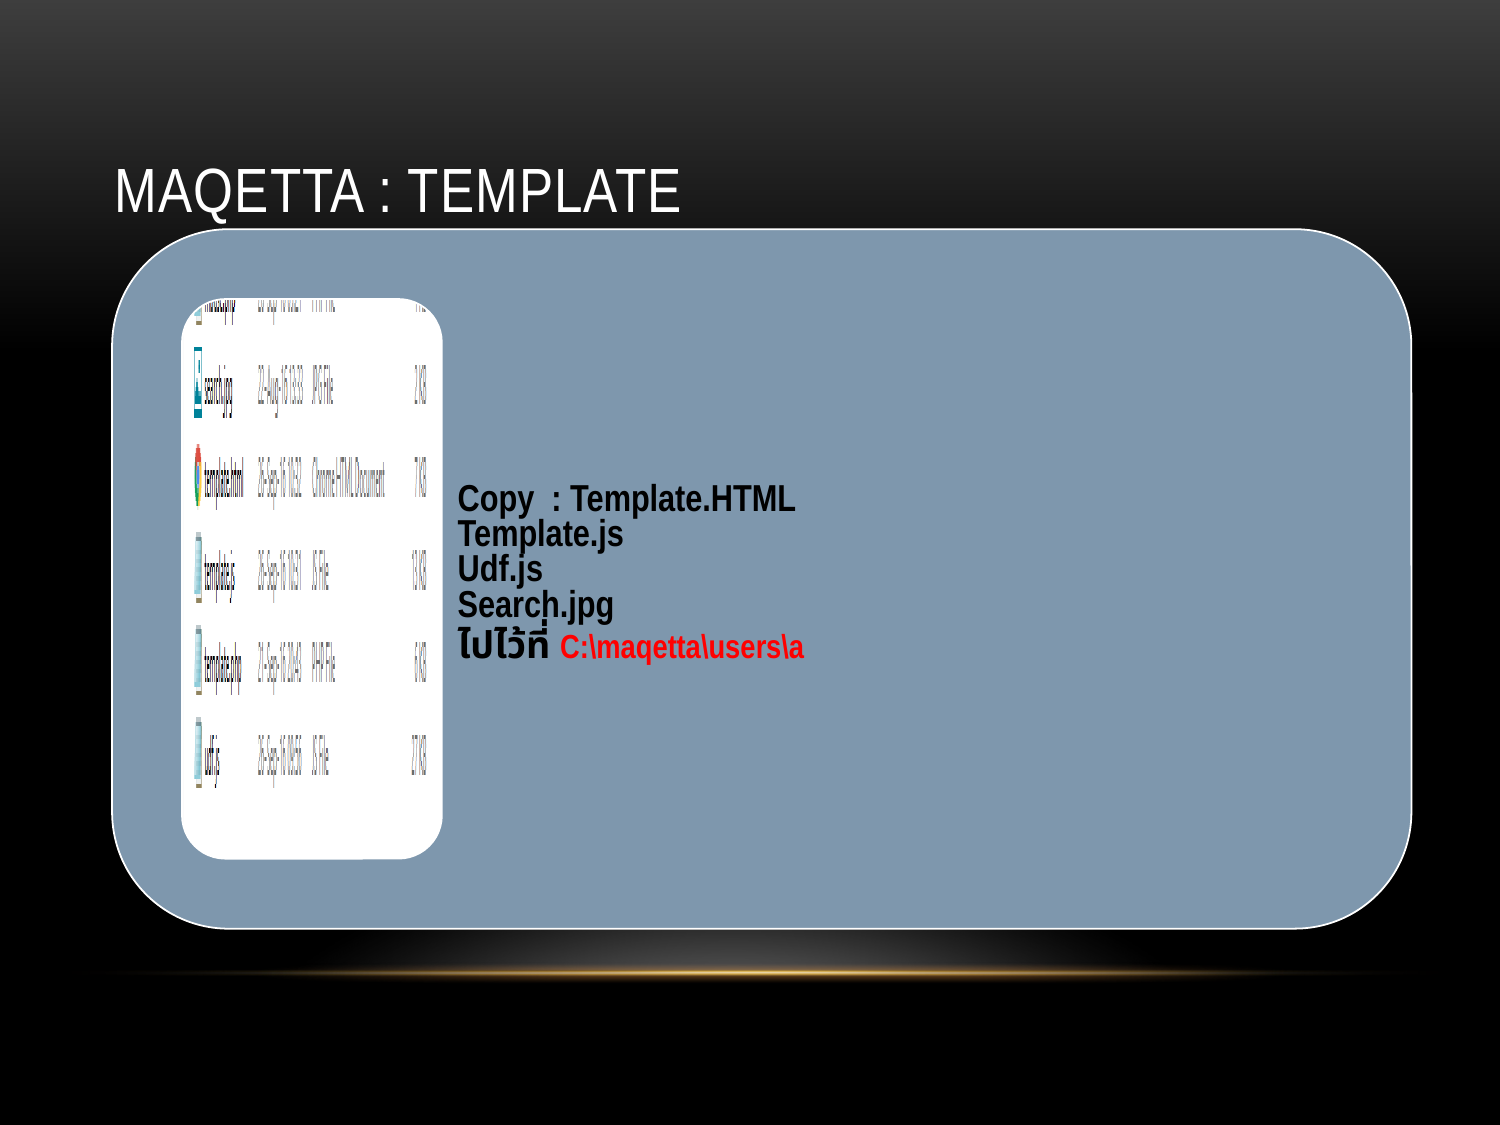

# Maqetta : template
Copy  : Template.HTML
Template.js
Udf.js
Search.jpg
ไปไว้ที่ C:\maqetta\users\a